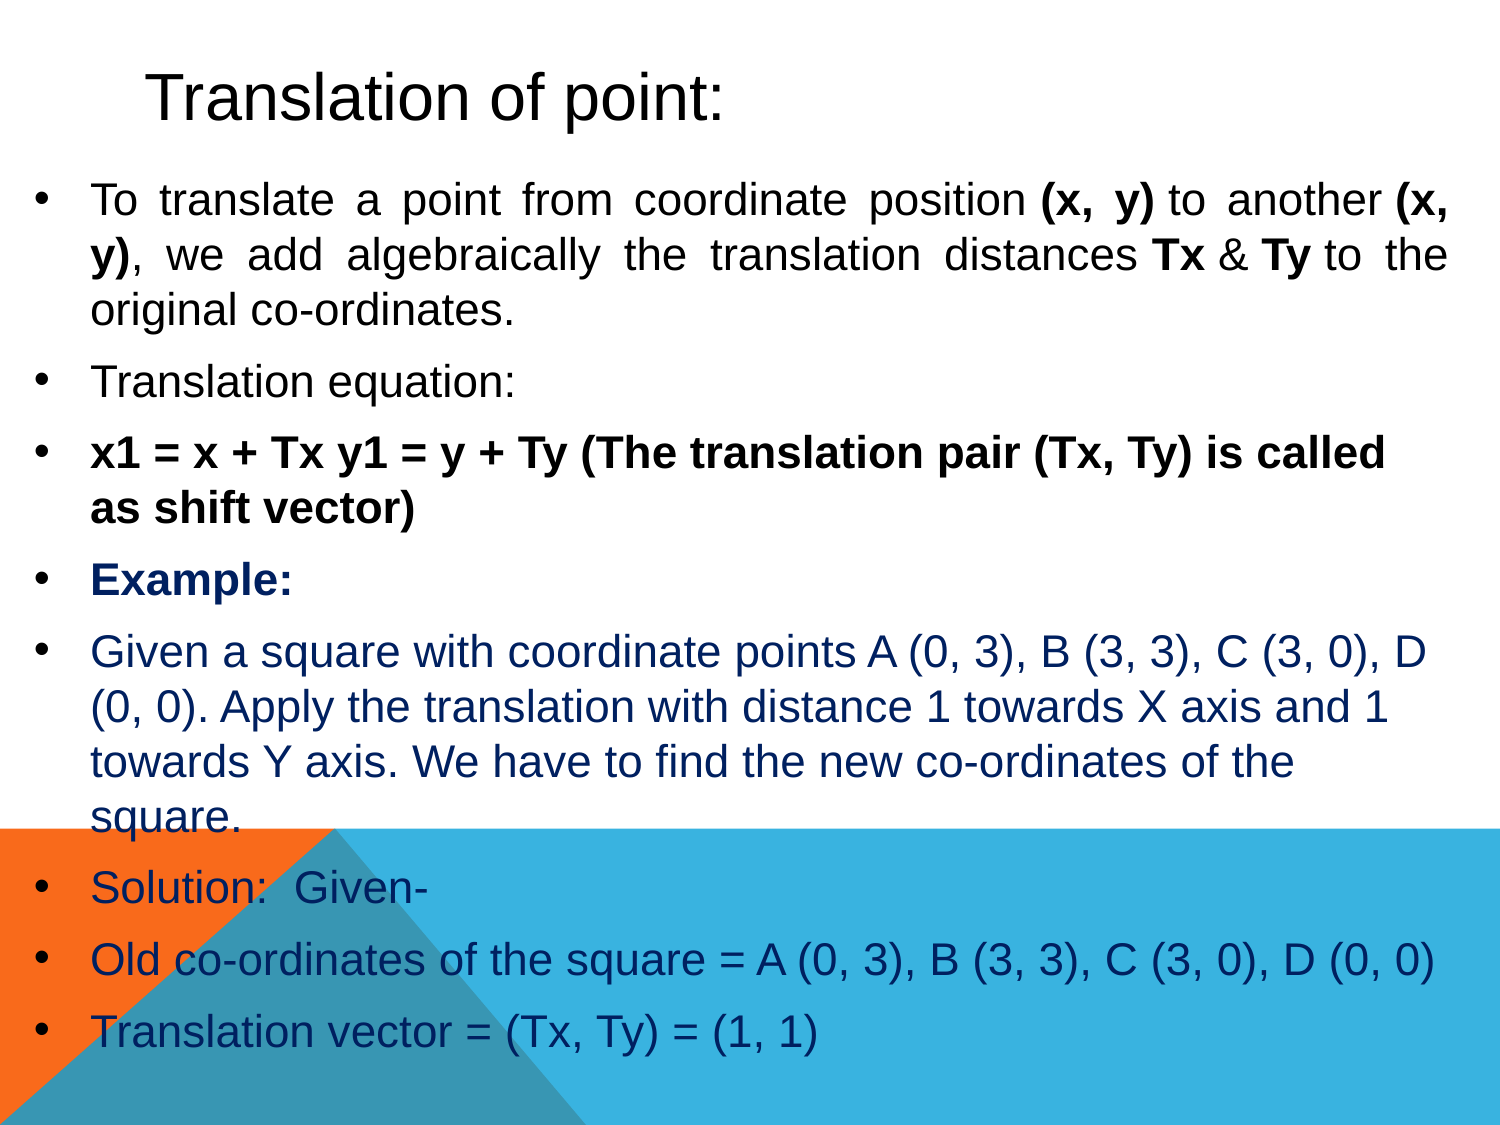

# Translation of point:
To translate a point from coordinate position (x, y) to another (x, y), we add algebraically the translation distances Tx & Ty to the original co-ordinates.
Translation equation:
x1 = x + Tx y1 = y + Ty (The translation pair (Tx, Ty) is called as shift vector)
Example:
Given a square with coordinate points A (0, 3), B (3, 3), C (3, 0), D (0, 0). Apply the translation with distance 1 towards X axis and 1 towards Y axis. We have to find the new co-ordinates of the square.
Solution:  Given-
Old co-ordinates of the square = A (0, 3), B (3, 3), C (3, 0), D (0, 0)
Translation vector = (Tx, Ty) = (1, 1)